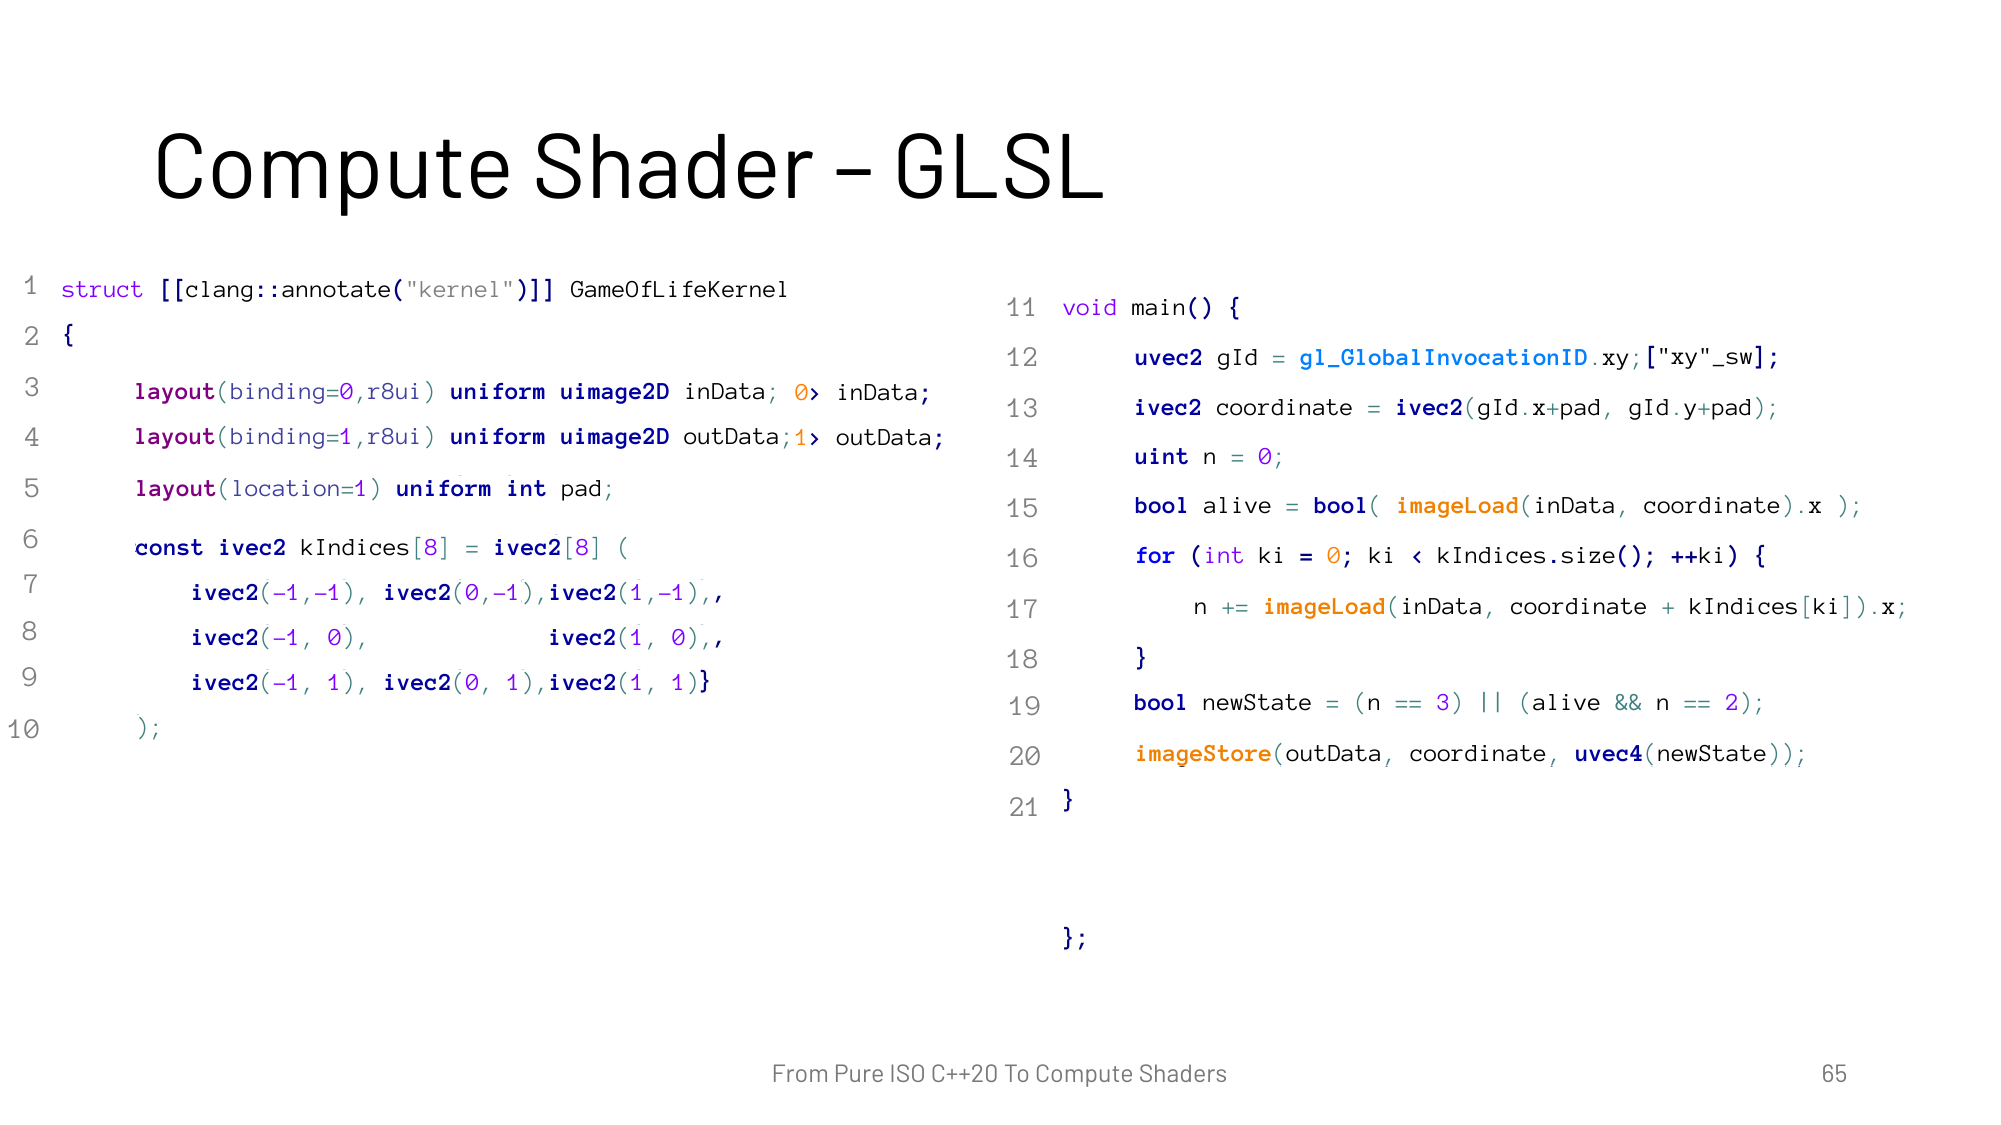

# Compute Shader – GLSL
struct [[clang::annotate("kernel")]] GameOfLifeKernel
{
1
11
void main() {
2
12
uvec2 gId = tc::gl_GlobalInvocationID["xy"_sw];
uvec2 gId = gl_GlobalInvocationID.xy;
layout(binding=0,r8ui) uniform uimage2D inData;
layout(binding=1,r8ui) uniform uimage2D outData;
ImageBinding<gpu::R8UI, tc::Dim::D2, cpu::R8UI, 0> inData;
ImageBinding<gpu::R8UI, tc::Dim::D2, cpu::R8UI, 1> outData;
3
13
ivec2 coordinate = ivec2(gId.x+pad, gId.y+pad);
ivec2 coordinate = ivec2(gId.x+pad, gId.y+pad);
4
uint n = 0;
14
uint n = 0;
5
Uniform<int32_t, 1> pad{ 1 };
layout(location=1) uniform int pad;
bool alive = imageLoad(inData, coordinate).x;
15
bool alive = bool( imageLoad(inData, coordinate).x );
std::array<ivec2, 8> kIndices {
    ivec2{-1,-1}, ivec2{0,-1}, ivec2{1,-1},
    ivec2{-1, 0},              ivec2{1, 0},
    ivec2{-1, 1}, ivec2{0, 1}, ivec2{1, 1}
};
const ivec2 kIndices[8] = ivec2[8] (
    ivec2(-1,-1), ivec2(0,-1),ivec2(1,-1),
    ivec2(-1, 0),             ivec2(1, 0),
    ivec2(-1, 1), ivec2(0, 1),ivec2(1, 1)
);
6
for (int ki = 0; ki < 8; ++ki)
for (int ki = 0; ki < kIndices.size(); ++ki) {
16
7
n += imageLoad(inData, coordinate + kIndices[ki]).x;
17
n += imageLoad(inData, coordinate + kIndices[ki]).x;
8
18
}
9
bool newState = (n == 3) || (alive && n == 2);
bool newState = (n == 3) || (alive && n == 2);
19
10
imageStore(outData, coordinate, uvec4(newState));
20
imageStore(outData, coordinate, uvec4(newState));
}
21
};
From Pure ISO C++20 To Compute Shaders
65